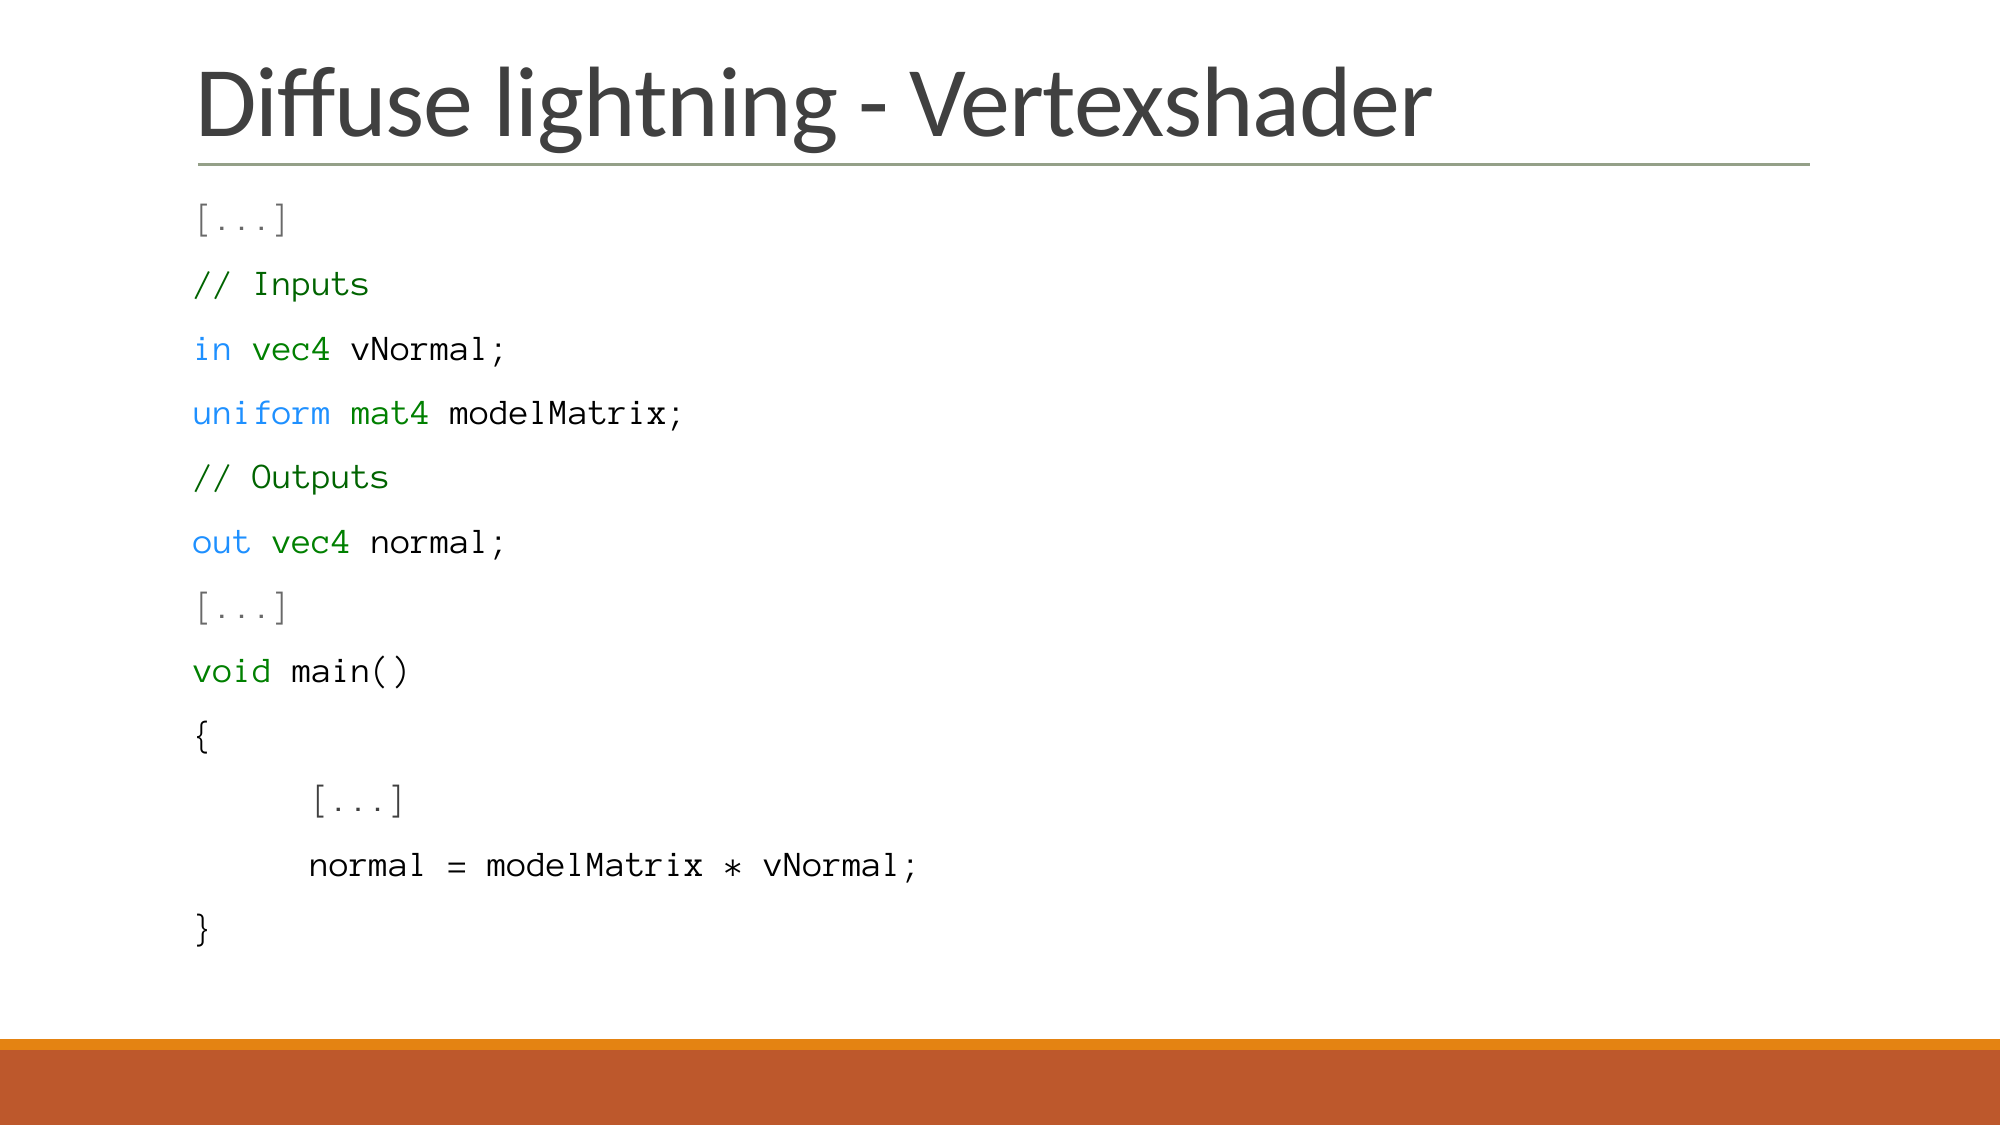

# Diffuse lightning - Vertexshader
[...]
// Inputs
in vec4 vNormal;
uniform mat4 modelMatrix;
// Outputs
out vec4 normal;
[...]
void main()
{
	[...]
	normal = modelMatrix * vNormal;
}